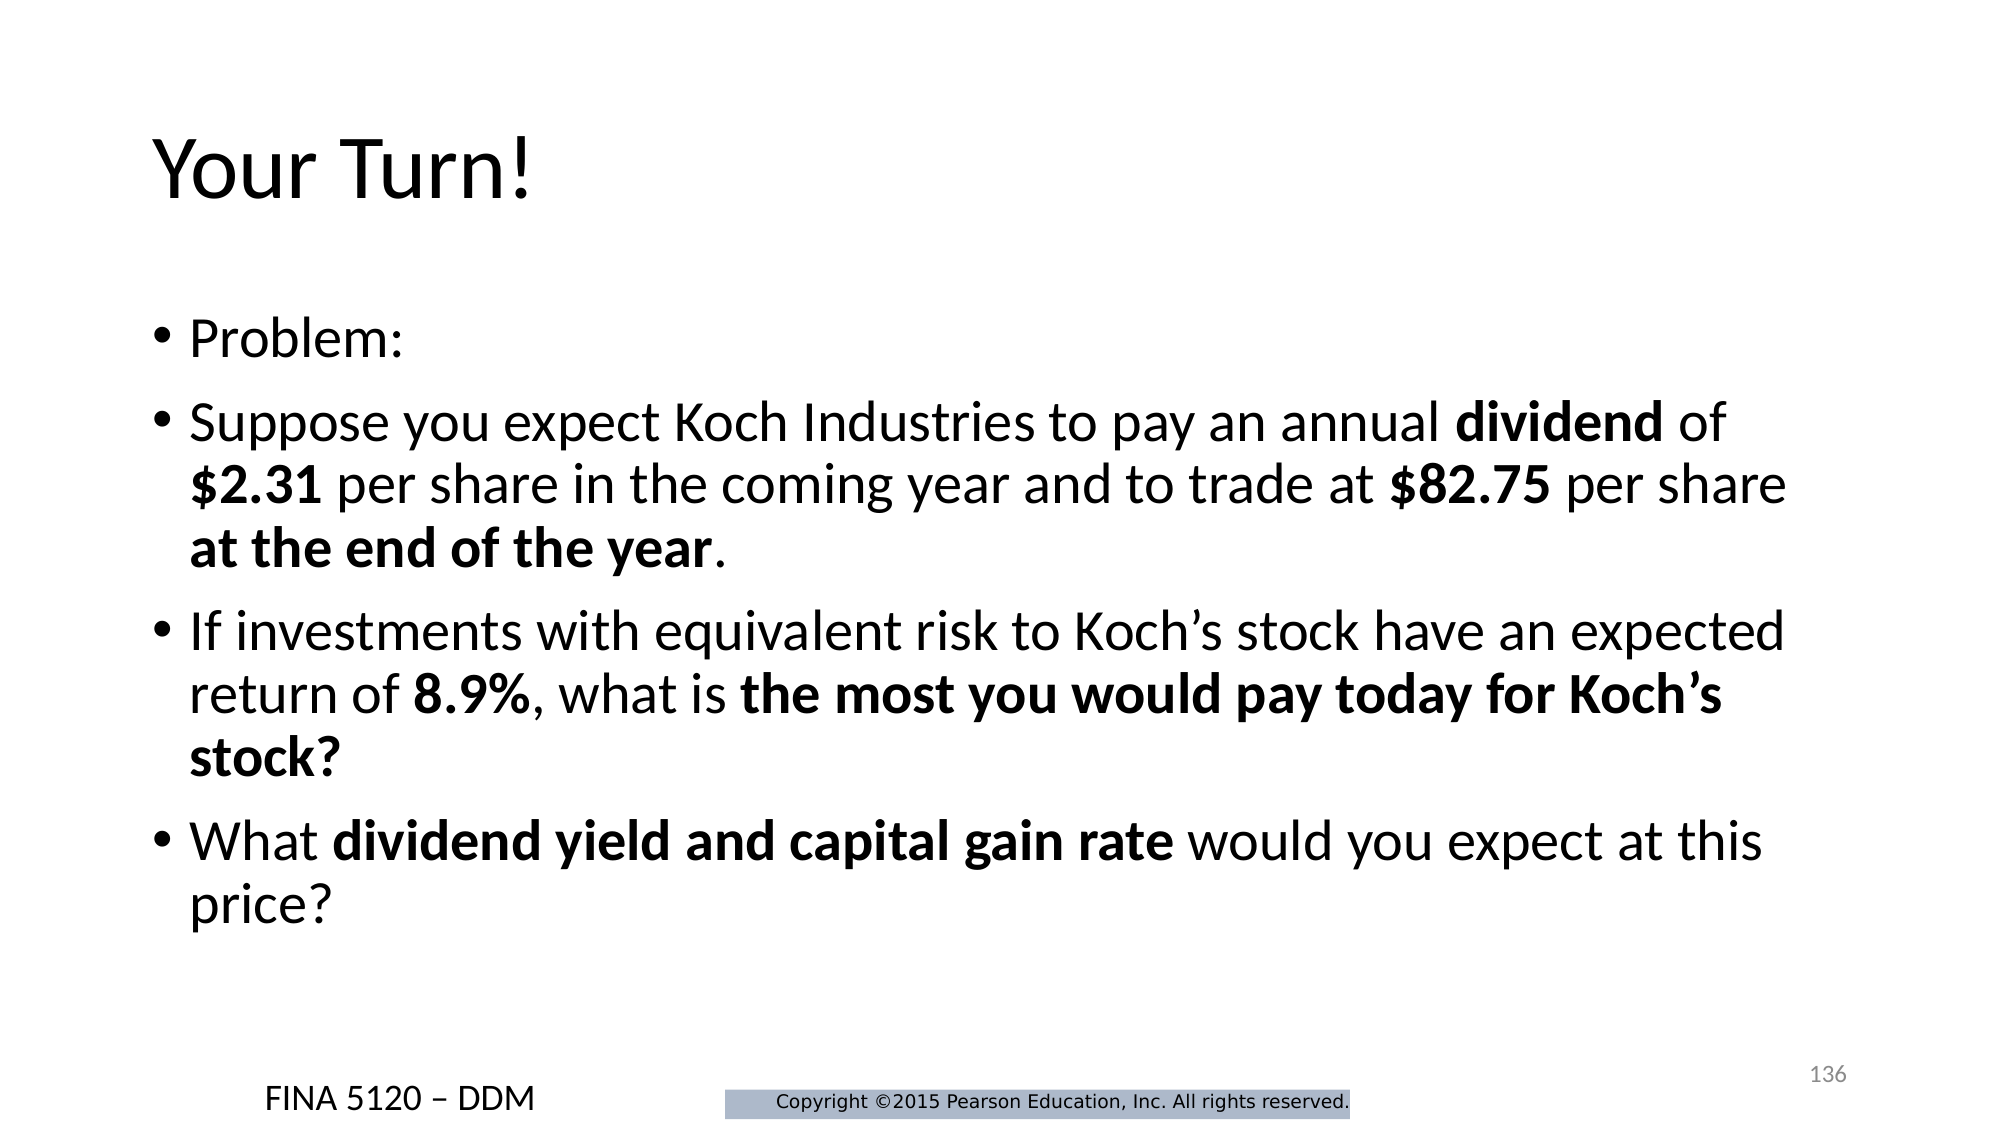

# Your Turn!
Problem:
Suppose you expect Koch Industries to pay an annual dividend of $2.31 per share in the coming year and to trade at $82.75 per share at the end of the year.
If investments with equivalent risk to Koch’s stock have an expected return of 8.9%, what is the most you would pay today for Koch’s stock?
What dividend yield and capital gain rate would you expect at this price?
136
FINA 5120 – DDM
Copyright ©2015 Pearson Education, Inc. All rights reserved.